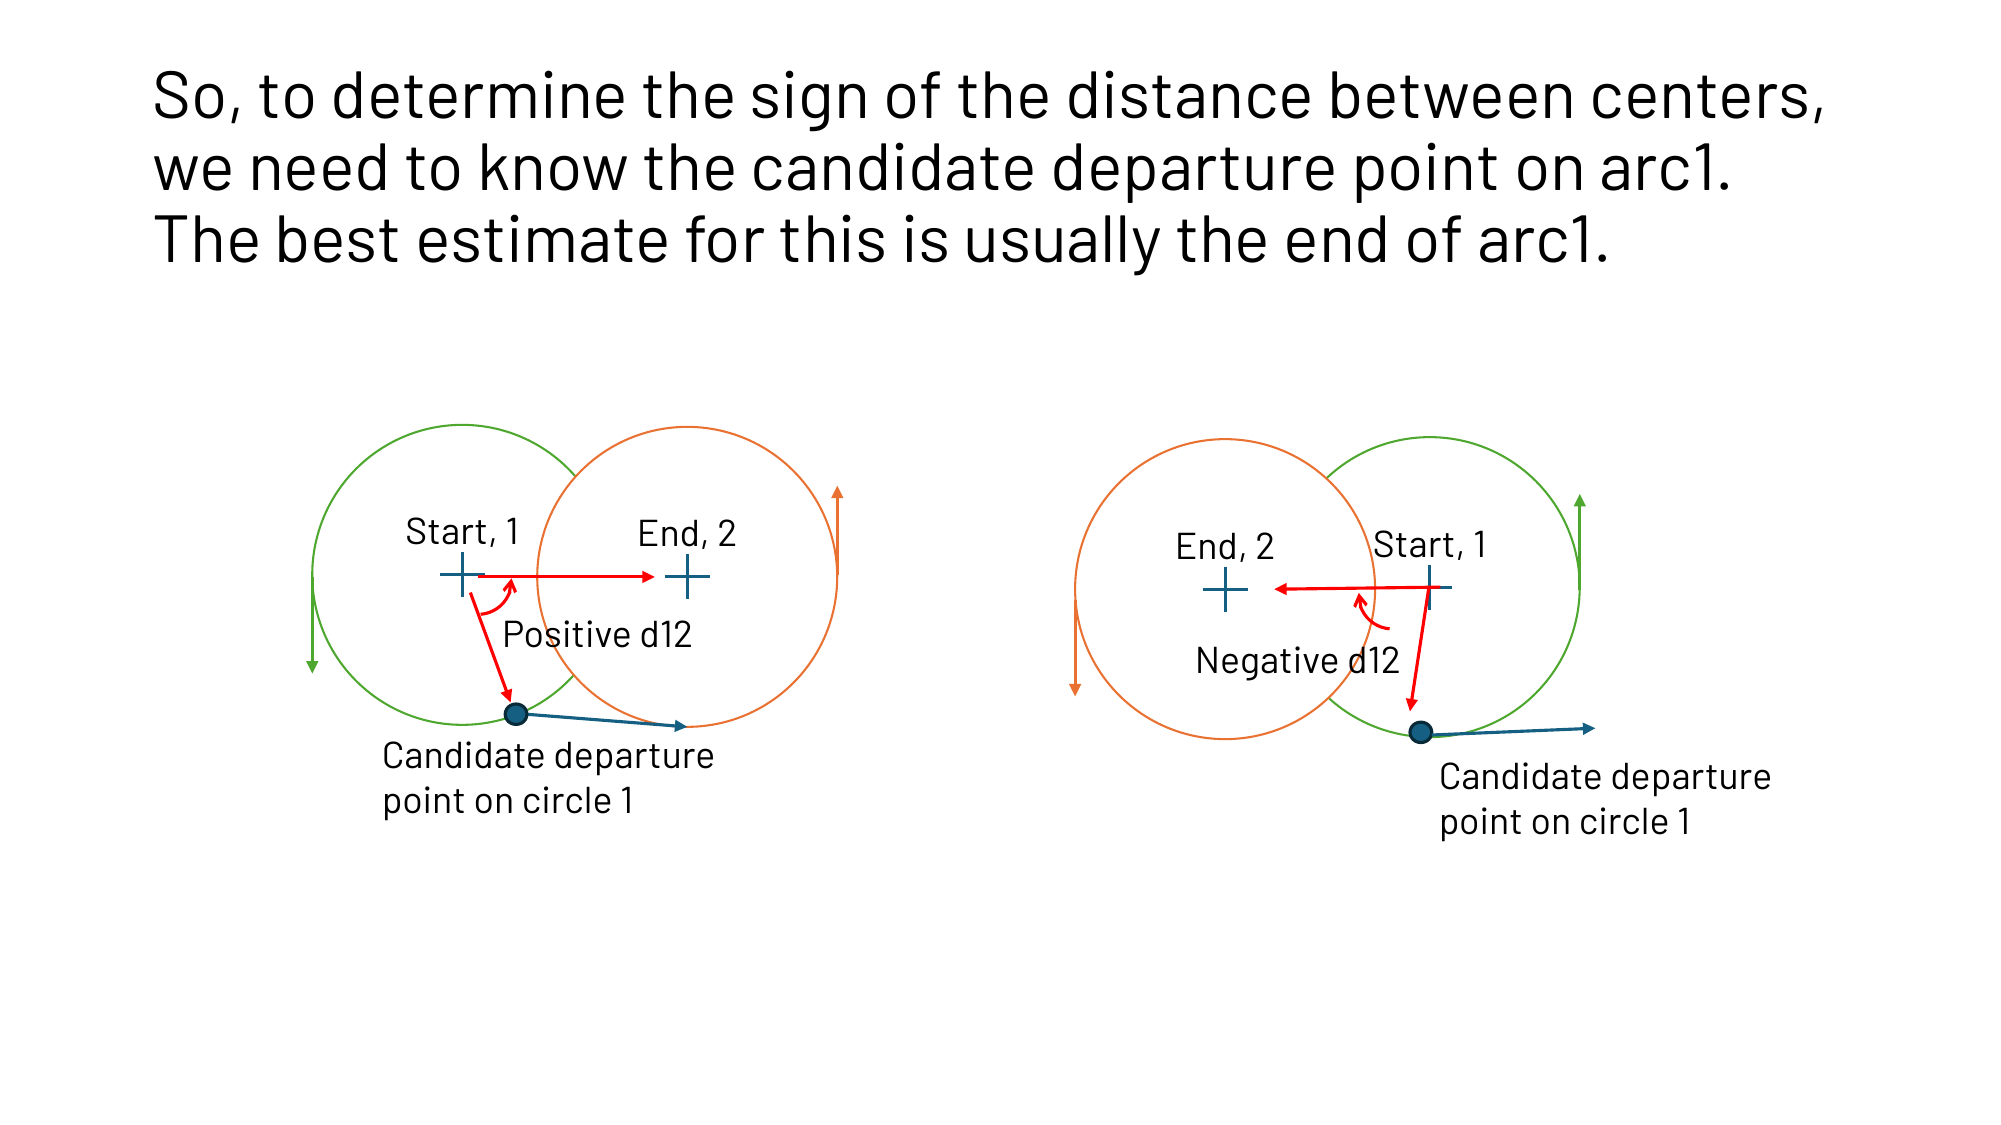

# So, to determine the sign of the distance between centers, we need to know the candidate departure point on arc1. The best estimate for this is usually the end of arc1.

Start, 1
End, 2
Start, 1
End, 2

Positive d12
Negative d12

Candidate departure
point on circle 1
Candidate departure
point on circle 1